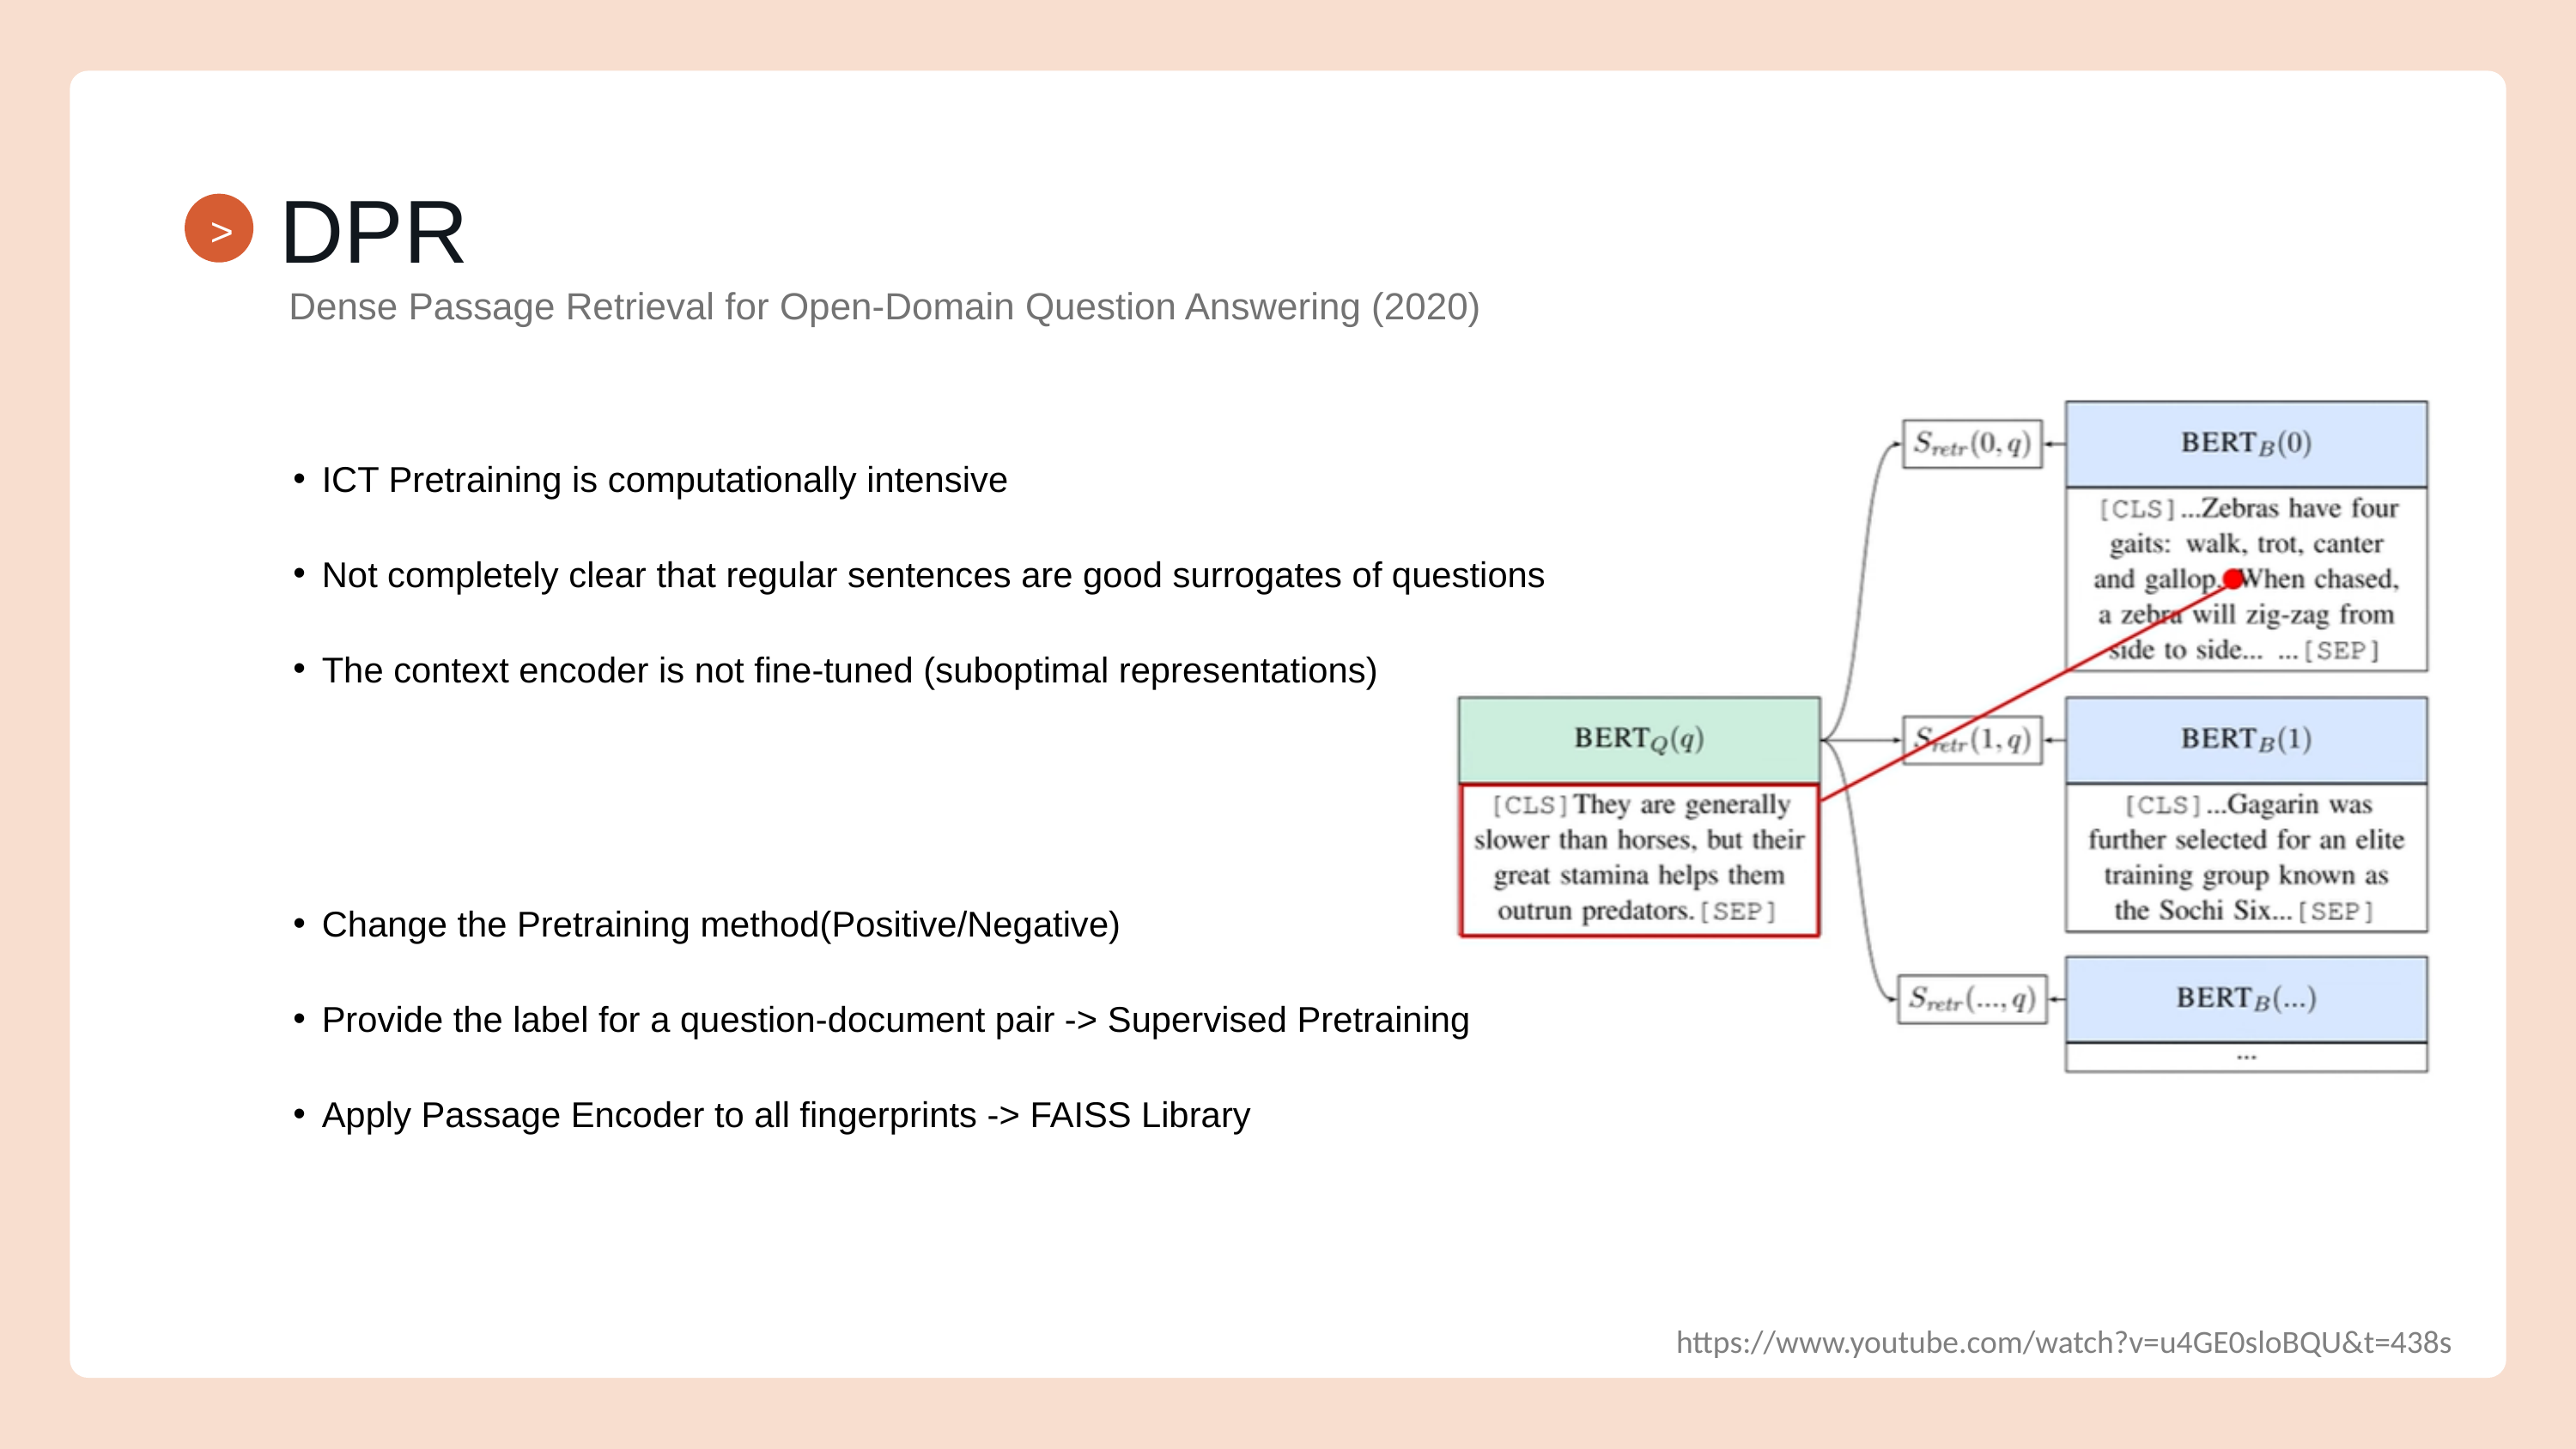

DPR

>
Dense Passage Retrieval for Open-Domain Question Answering (2020)

ICT Pretraining is computationally intensive

Not completely clear that regular sentences are good surrogates of questions

The context encoder is not fine-tuned (suboptimal representations)
Change the Pretraining method(Positive/Negative)

Provide the label for a question-document pair -> Supervised Pretraining

Apply Passage Encoder to all fingerprints -> FAISS Library
https://www.youtube.com/watch?v=u4GE0sloBQU&t=438s